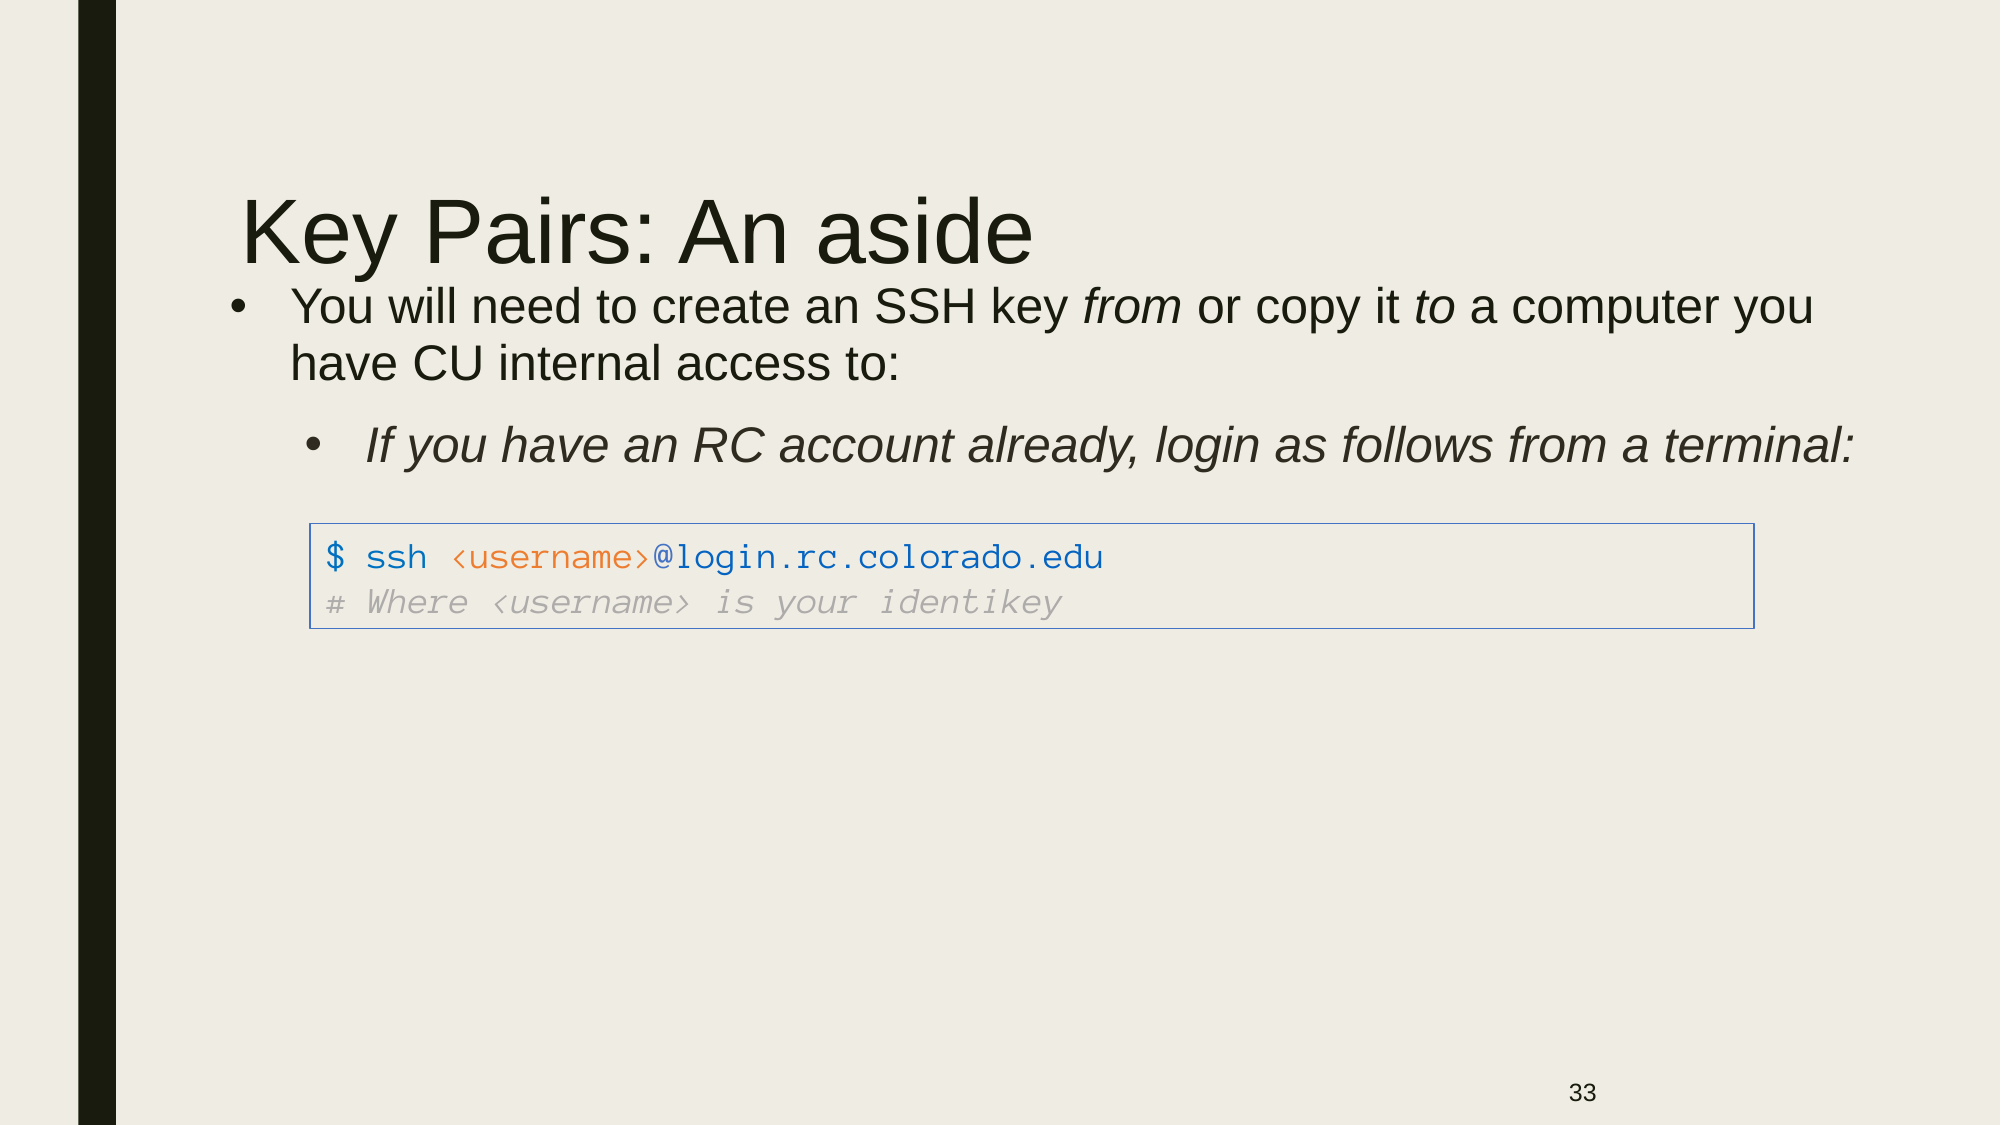

# Key Pairs: An aside
You will need to create an SSH key from or copy it to a computer you have CU internal access to:
If you have an RC account already, login as follows from a terminal:

$ ssh <username>@login.rc.colorado.edu
# Where <username> is your identikey
33